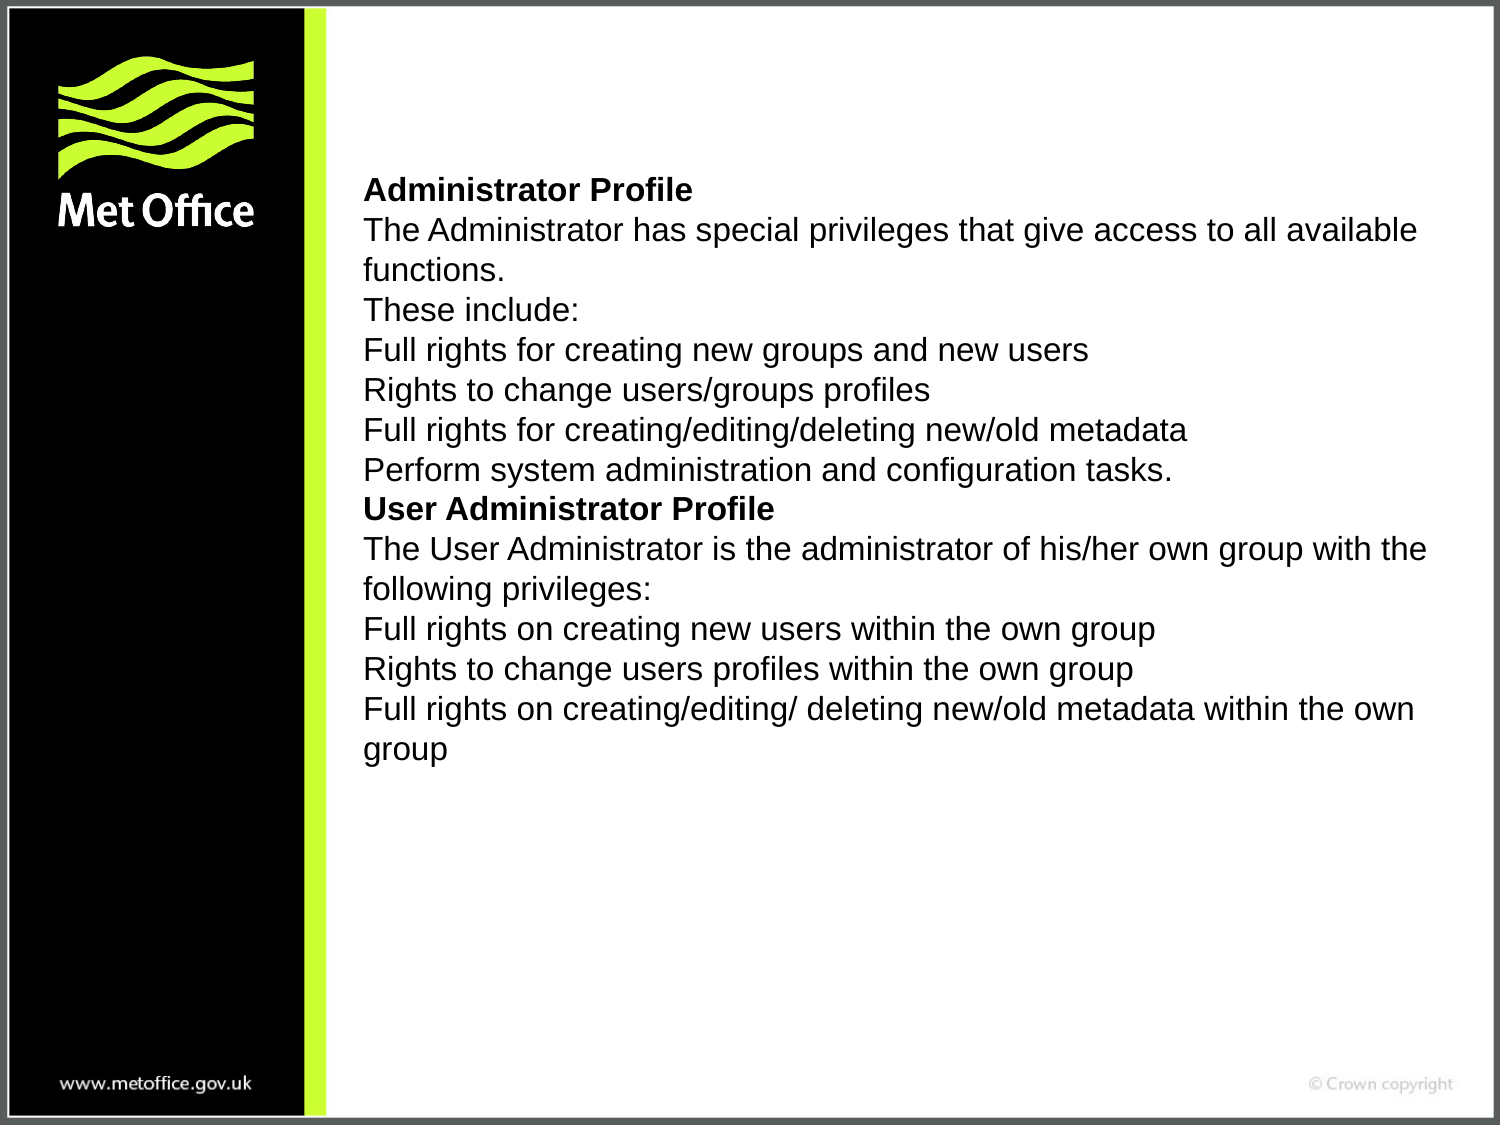

Administrator Profile
The Administrator has special privileges that give access to all available functions.
These include:
Full rights for creating new groups and new users
Rights to change users/groups profiles
Full rights for creating/editing/deleting new/old metadata
Perform system administration and configuration tasks.
User Administrator Profile
The User Administrator is the administrator of his/her own group with the following privileges:
Full rights on creating new users within the own group
Rights to change users profiles within the own group
Full rights on creating/editing/ deleting new/old metadata within the own group